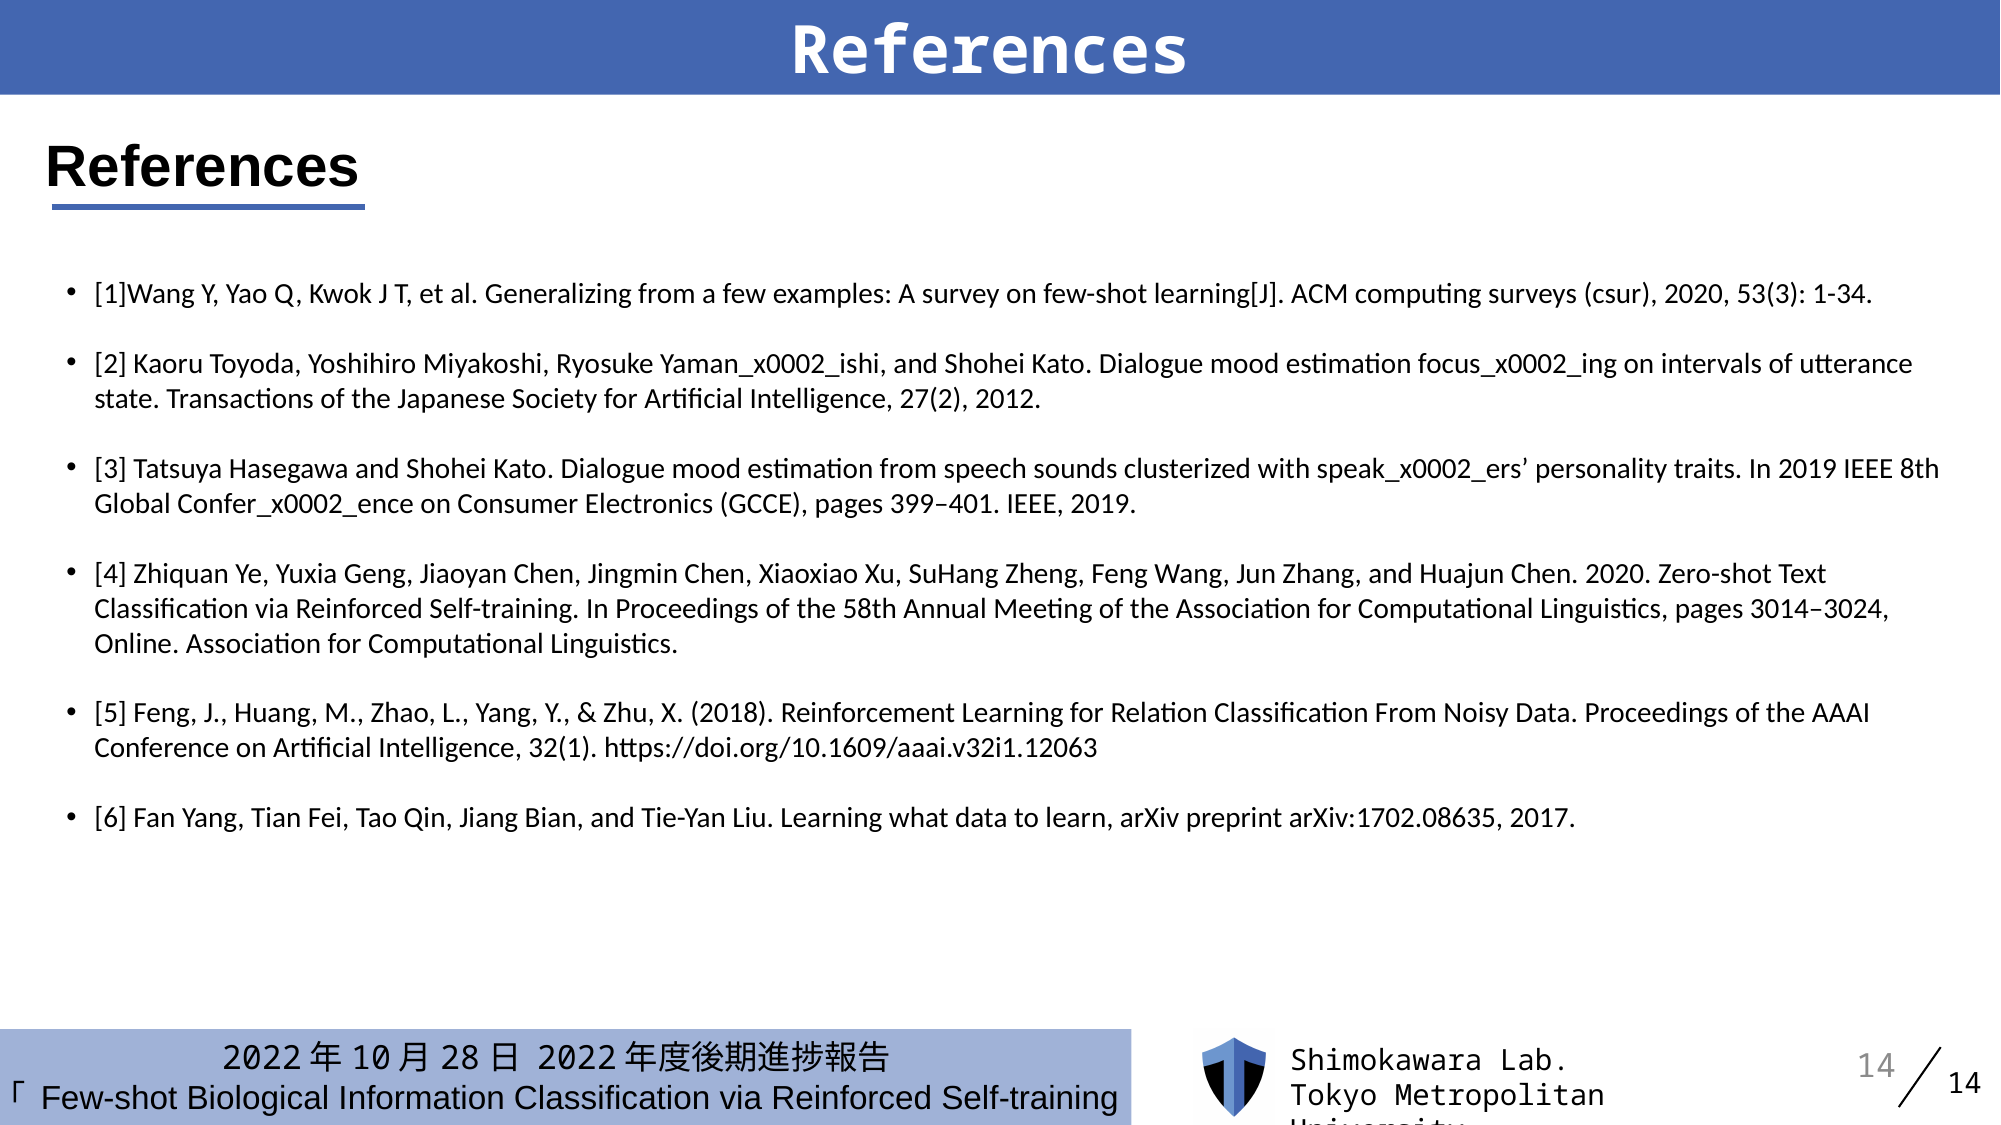

References
References

[1]Wang Y, Yao Q, Kwok J T, et al. Generalizing from a few examples: A survey on few-shot learning[J]. ACM computing surveys (csur), 2020, 53(3): 1-34.

[2] Kaoru Toyoda, Yoshihiro Miyakoshi, Ryosuke Yaman_x0002_ishi, and Shohei Kato. Dialogue mood estimation focus_x0002_ing on intervals of utterance state. Transactions of the Japanese Society for Artificial Intelligence, 27(2), 2012.

[3] Tatsuya Hasegawa and Shohei Kato. Dialogue mood estimation from speech sounds clusterized with speak_x0002_ers’ personality traits. In 2019 IEEE 8th Global Confer_x0002_ence on Consumer Electronics (GCCE), pages 399–401. IEEE, 2019.

[4] Zhiquan Ye, Yuxia Geng, Jiaoyan Chen, Jingmin Chen, Xiaoxiao Xu, SuHang Zheng, Feng Wang, Jun Zhang, and Huajun Chen. 2020. Zero-shot Text Classification via Reinforced Self-training. In Proceedings of the 58th Annual Meeting of the Association for Computational Linguistics, pages 3014–3024, Online. Association for Computational Linguistics.

[5] Feng, J., Huang, M., Zhao, L., Yang, Y., & Zhu, X. (2018). Reinforcement Learning for Relation Classification From Noisy Data. Proceedings of the AAAI Conference on Artificial Intelligence, 32(1). https://doi.org/10.1609/aaai.v32i1.12063

[6] Fan Yang, Tian Fei, Tao Qin, Jiang Bian, and Tie-Yan Liu. Learning what data to learn, arXiv preprint arXiv:1702.08635, 2017.
14